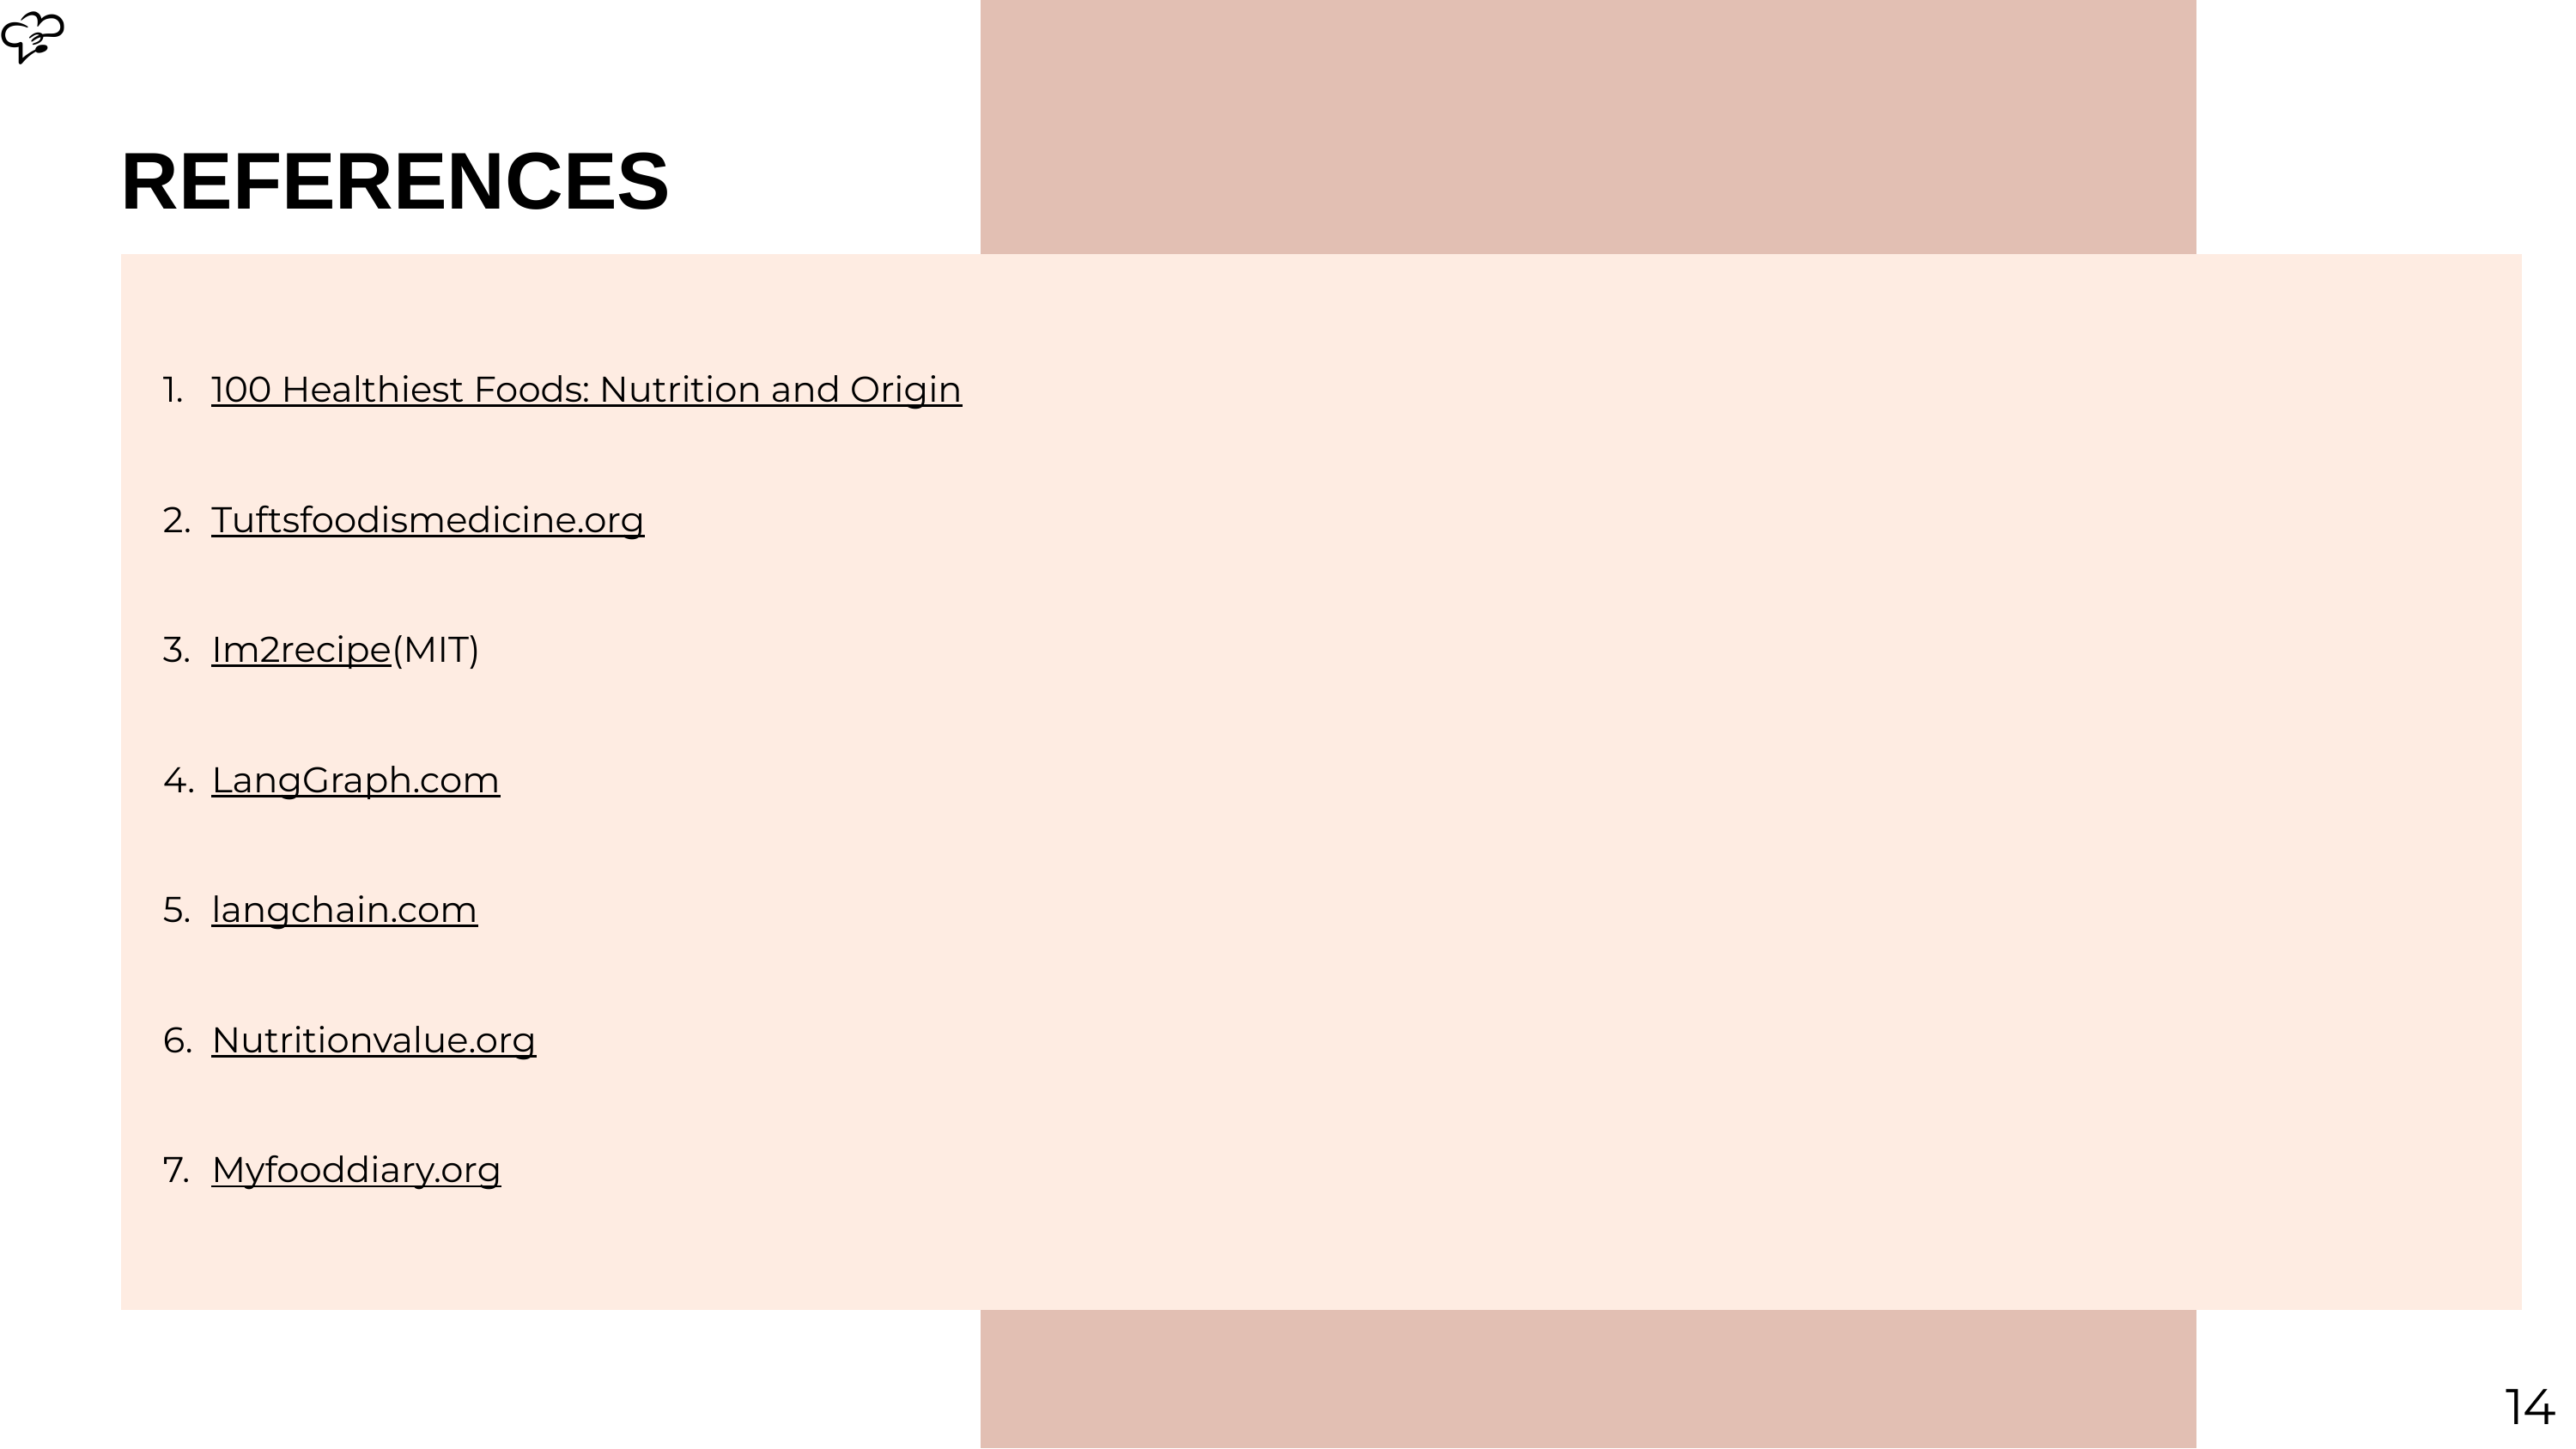

REFERENCES

100 Healthiest Foods: Nutrition and Origin

Tuftsfoodismedicine.org

Im2recipe(MIT)

LangGraph.com

langchain.com

Nutritionvalue.org

Myfooddiary.org

14